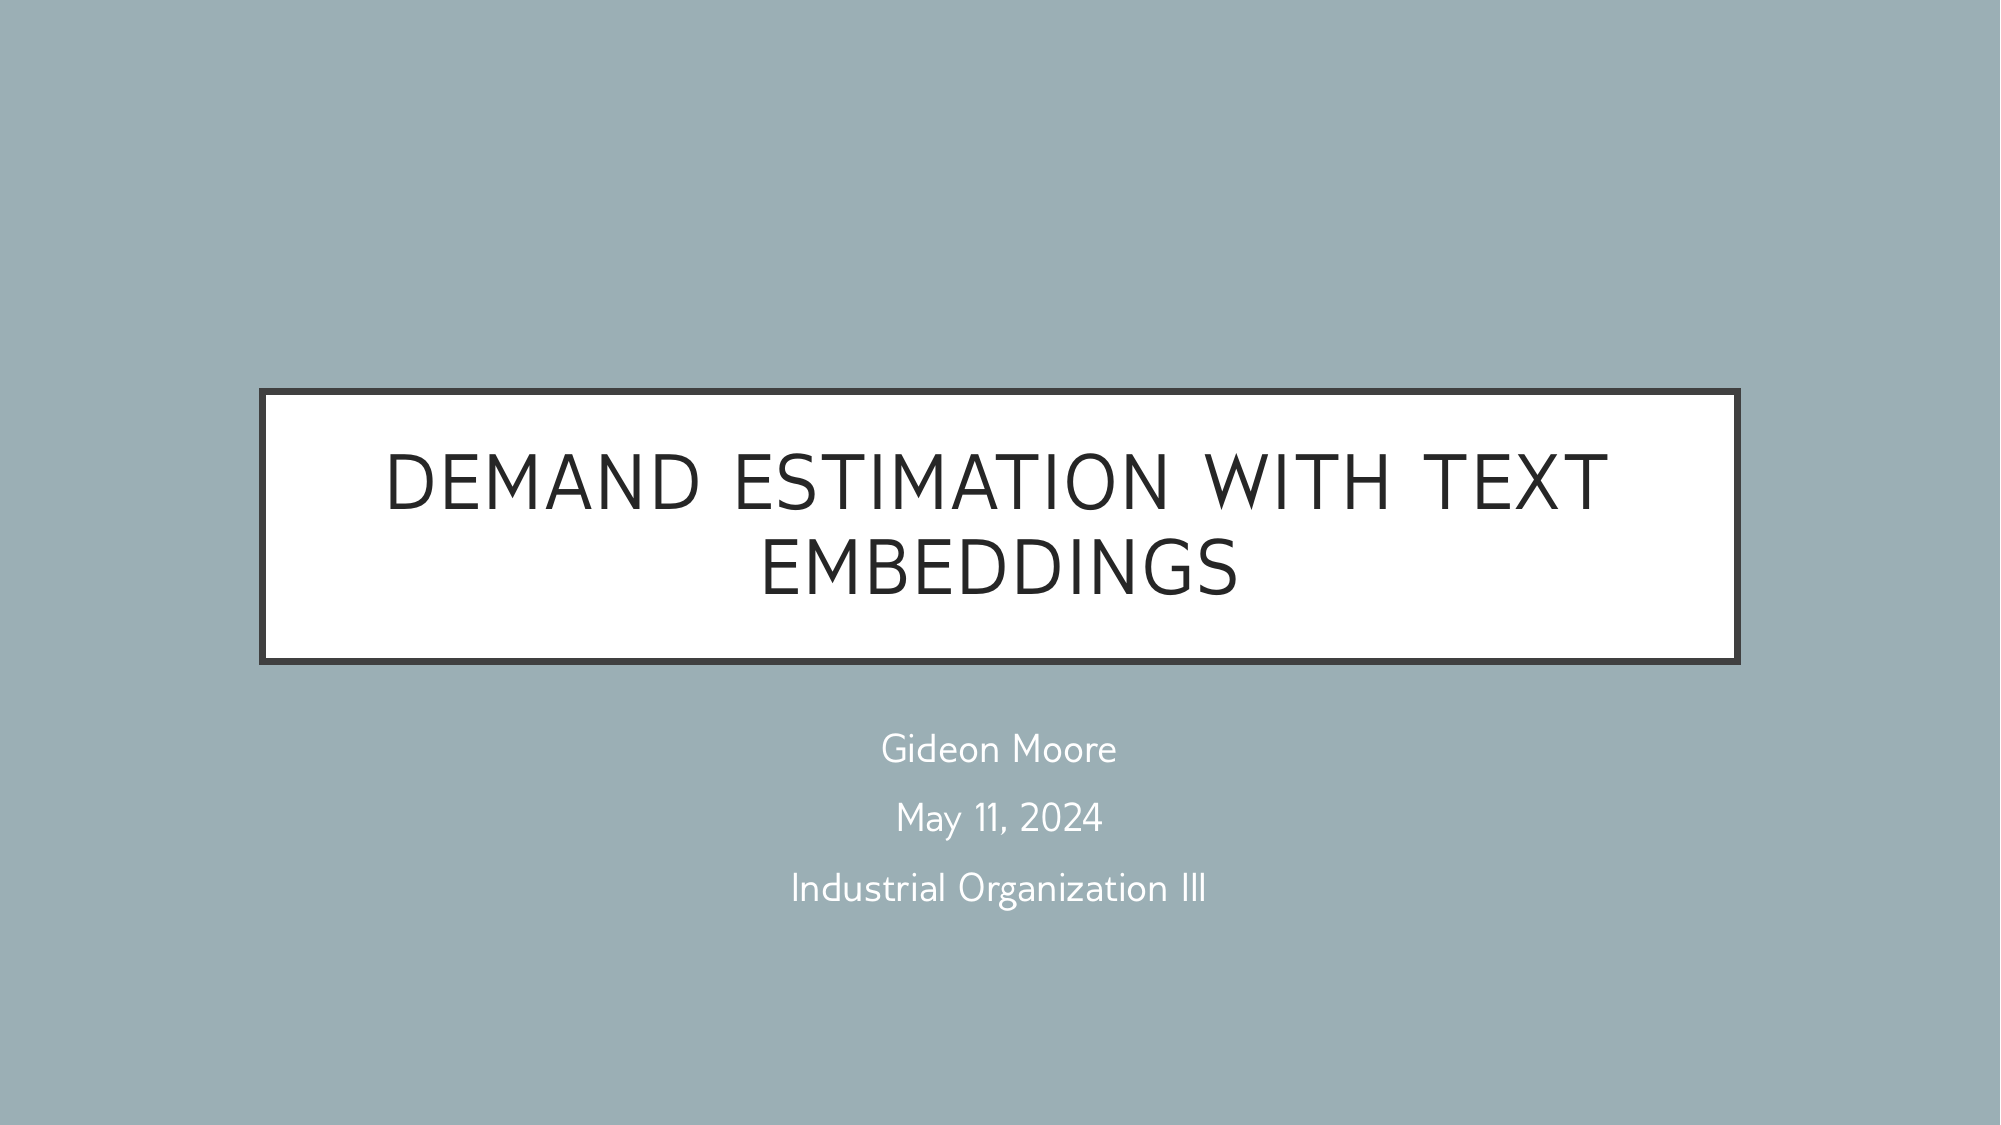

# Demand Estimation with Text Embeddings
Gideon Moore
May 11, 2024
Industrial Organization III